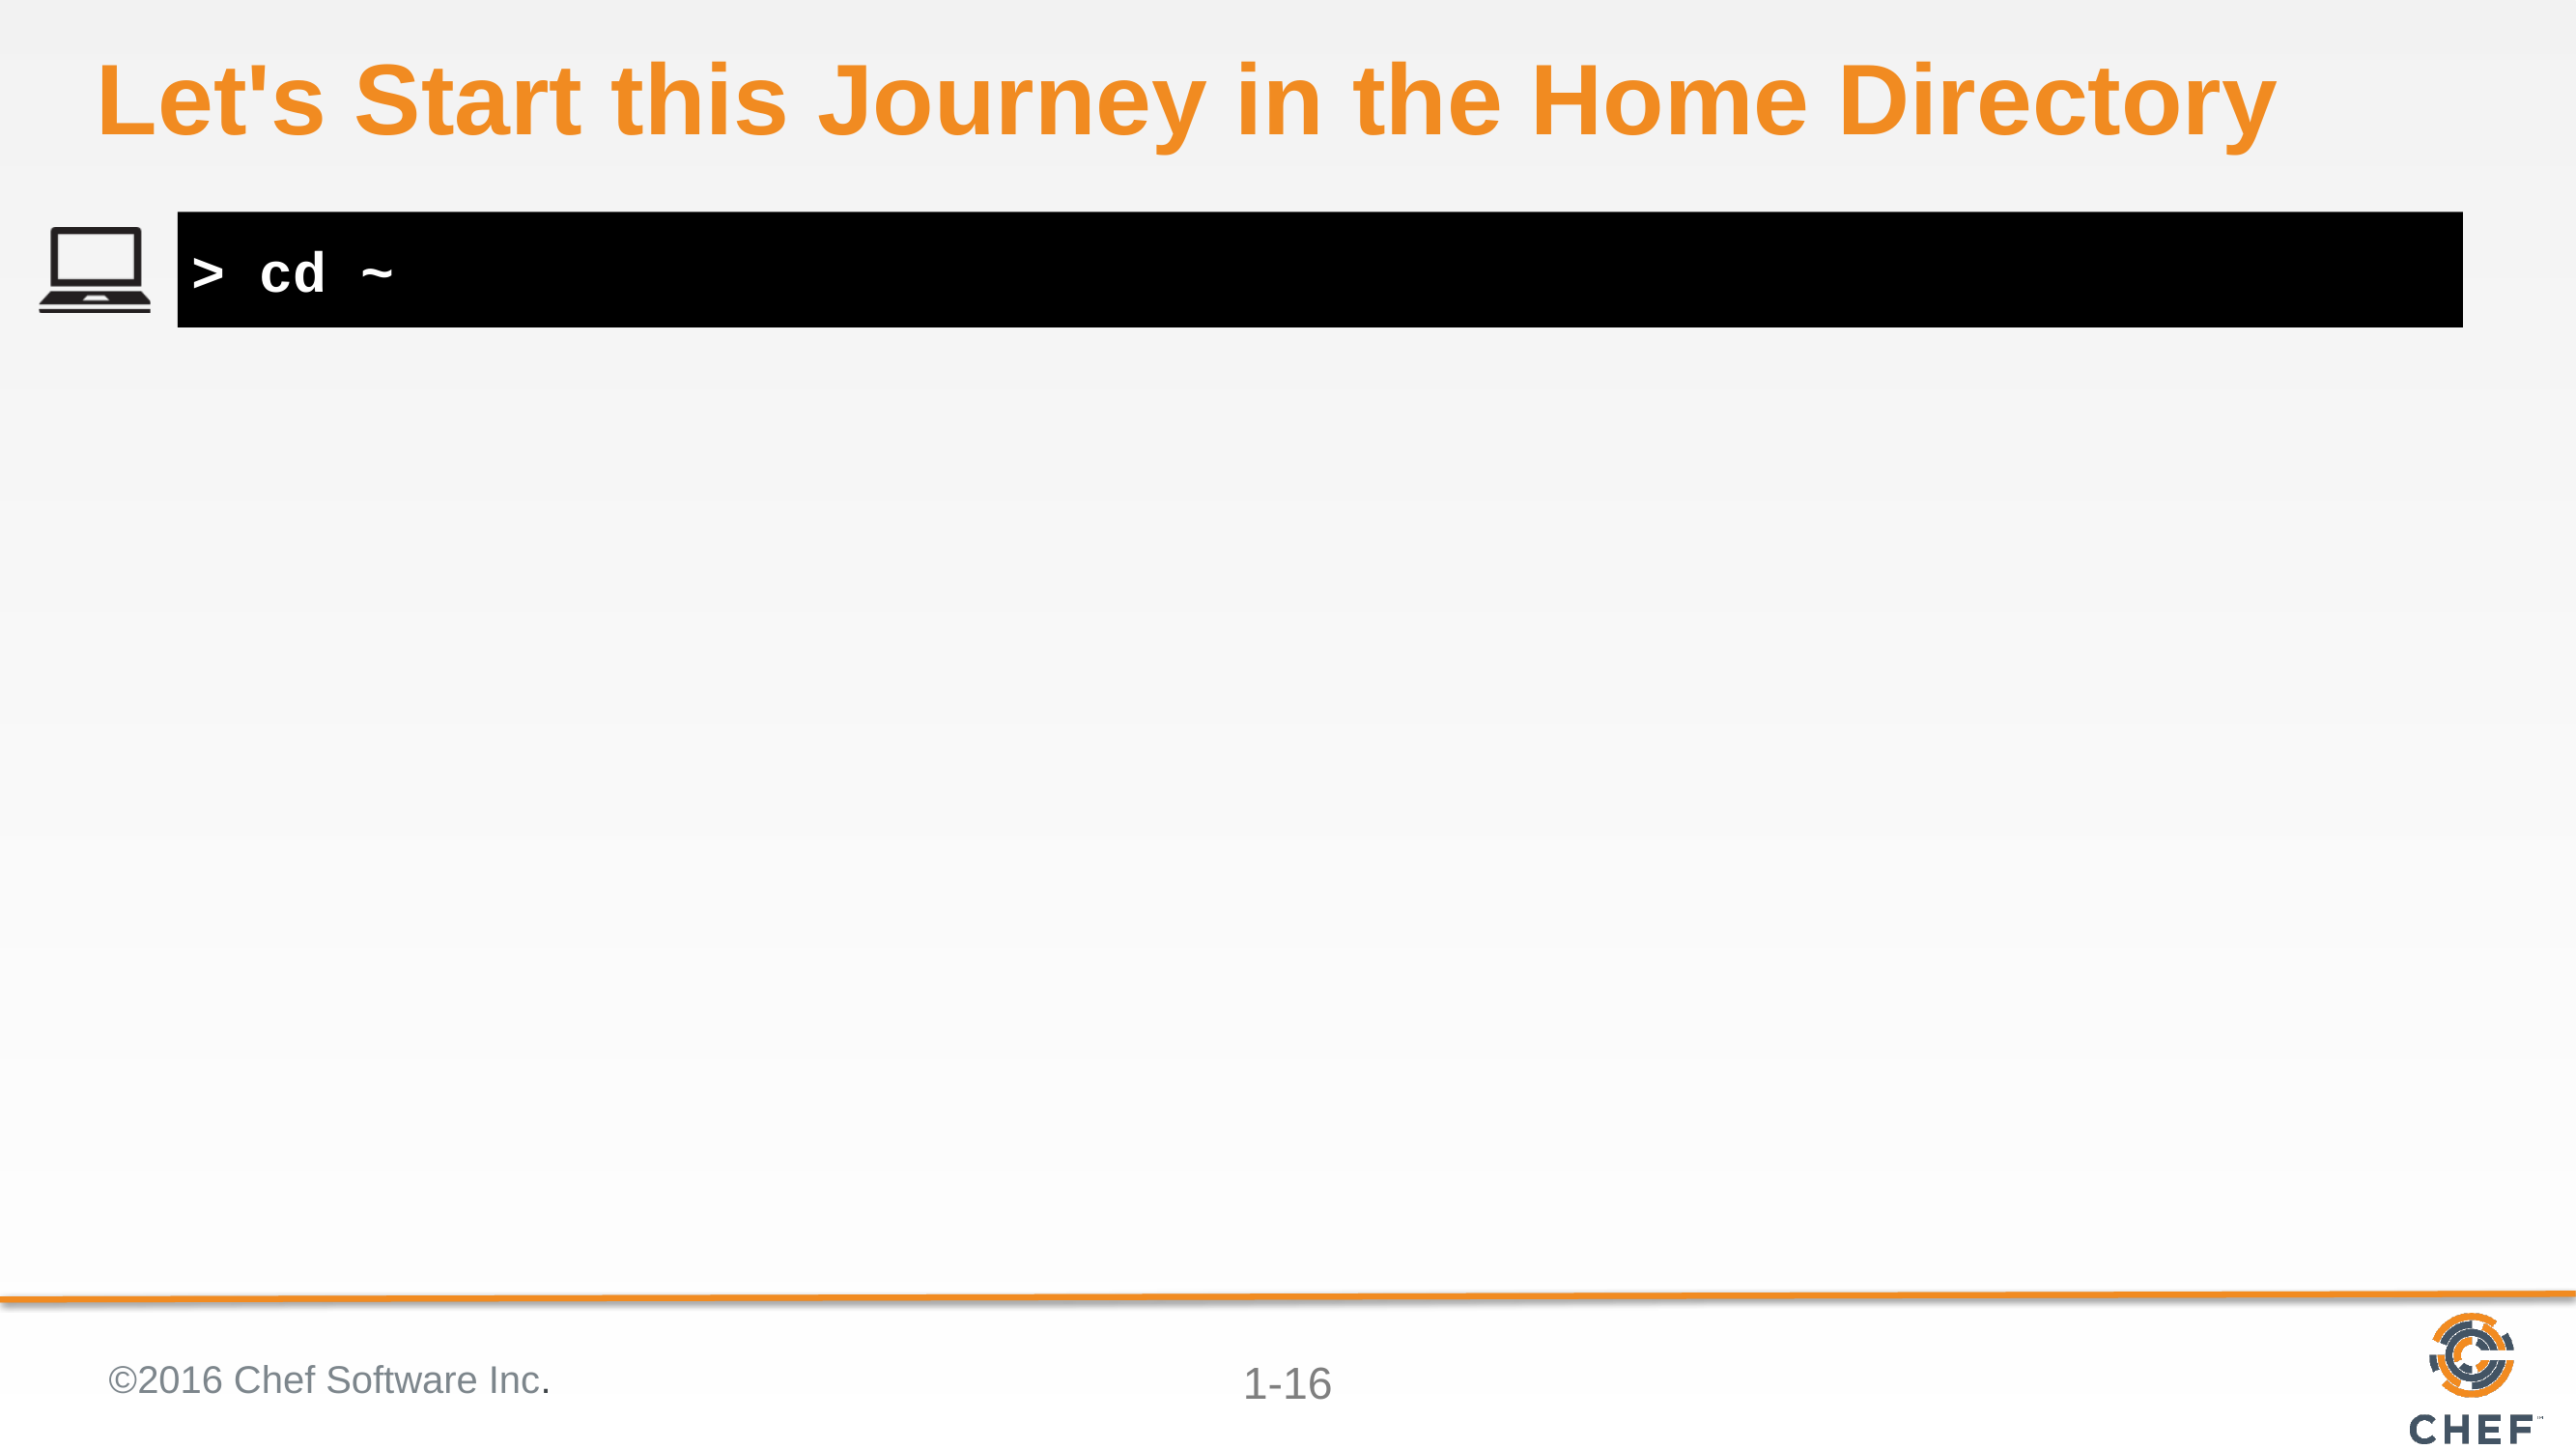

# Let's Start this Journey in the Home Directory
> cd ~